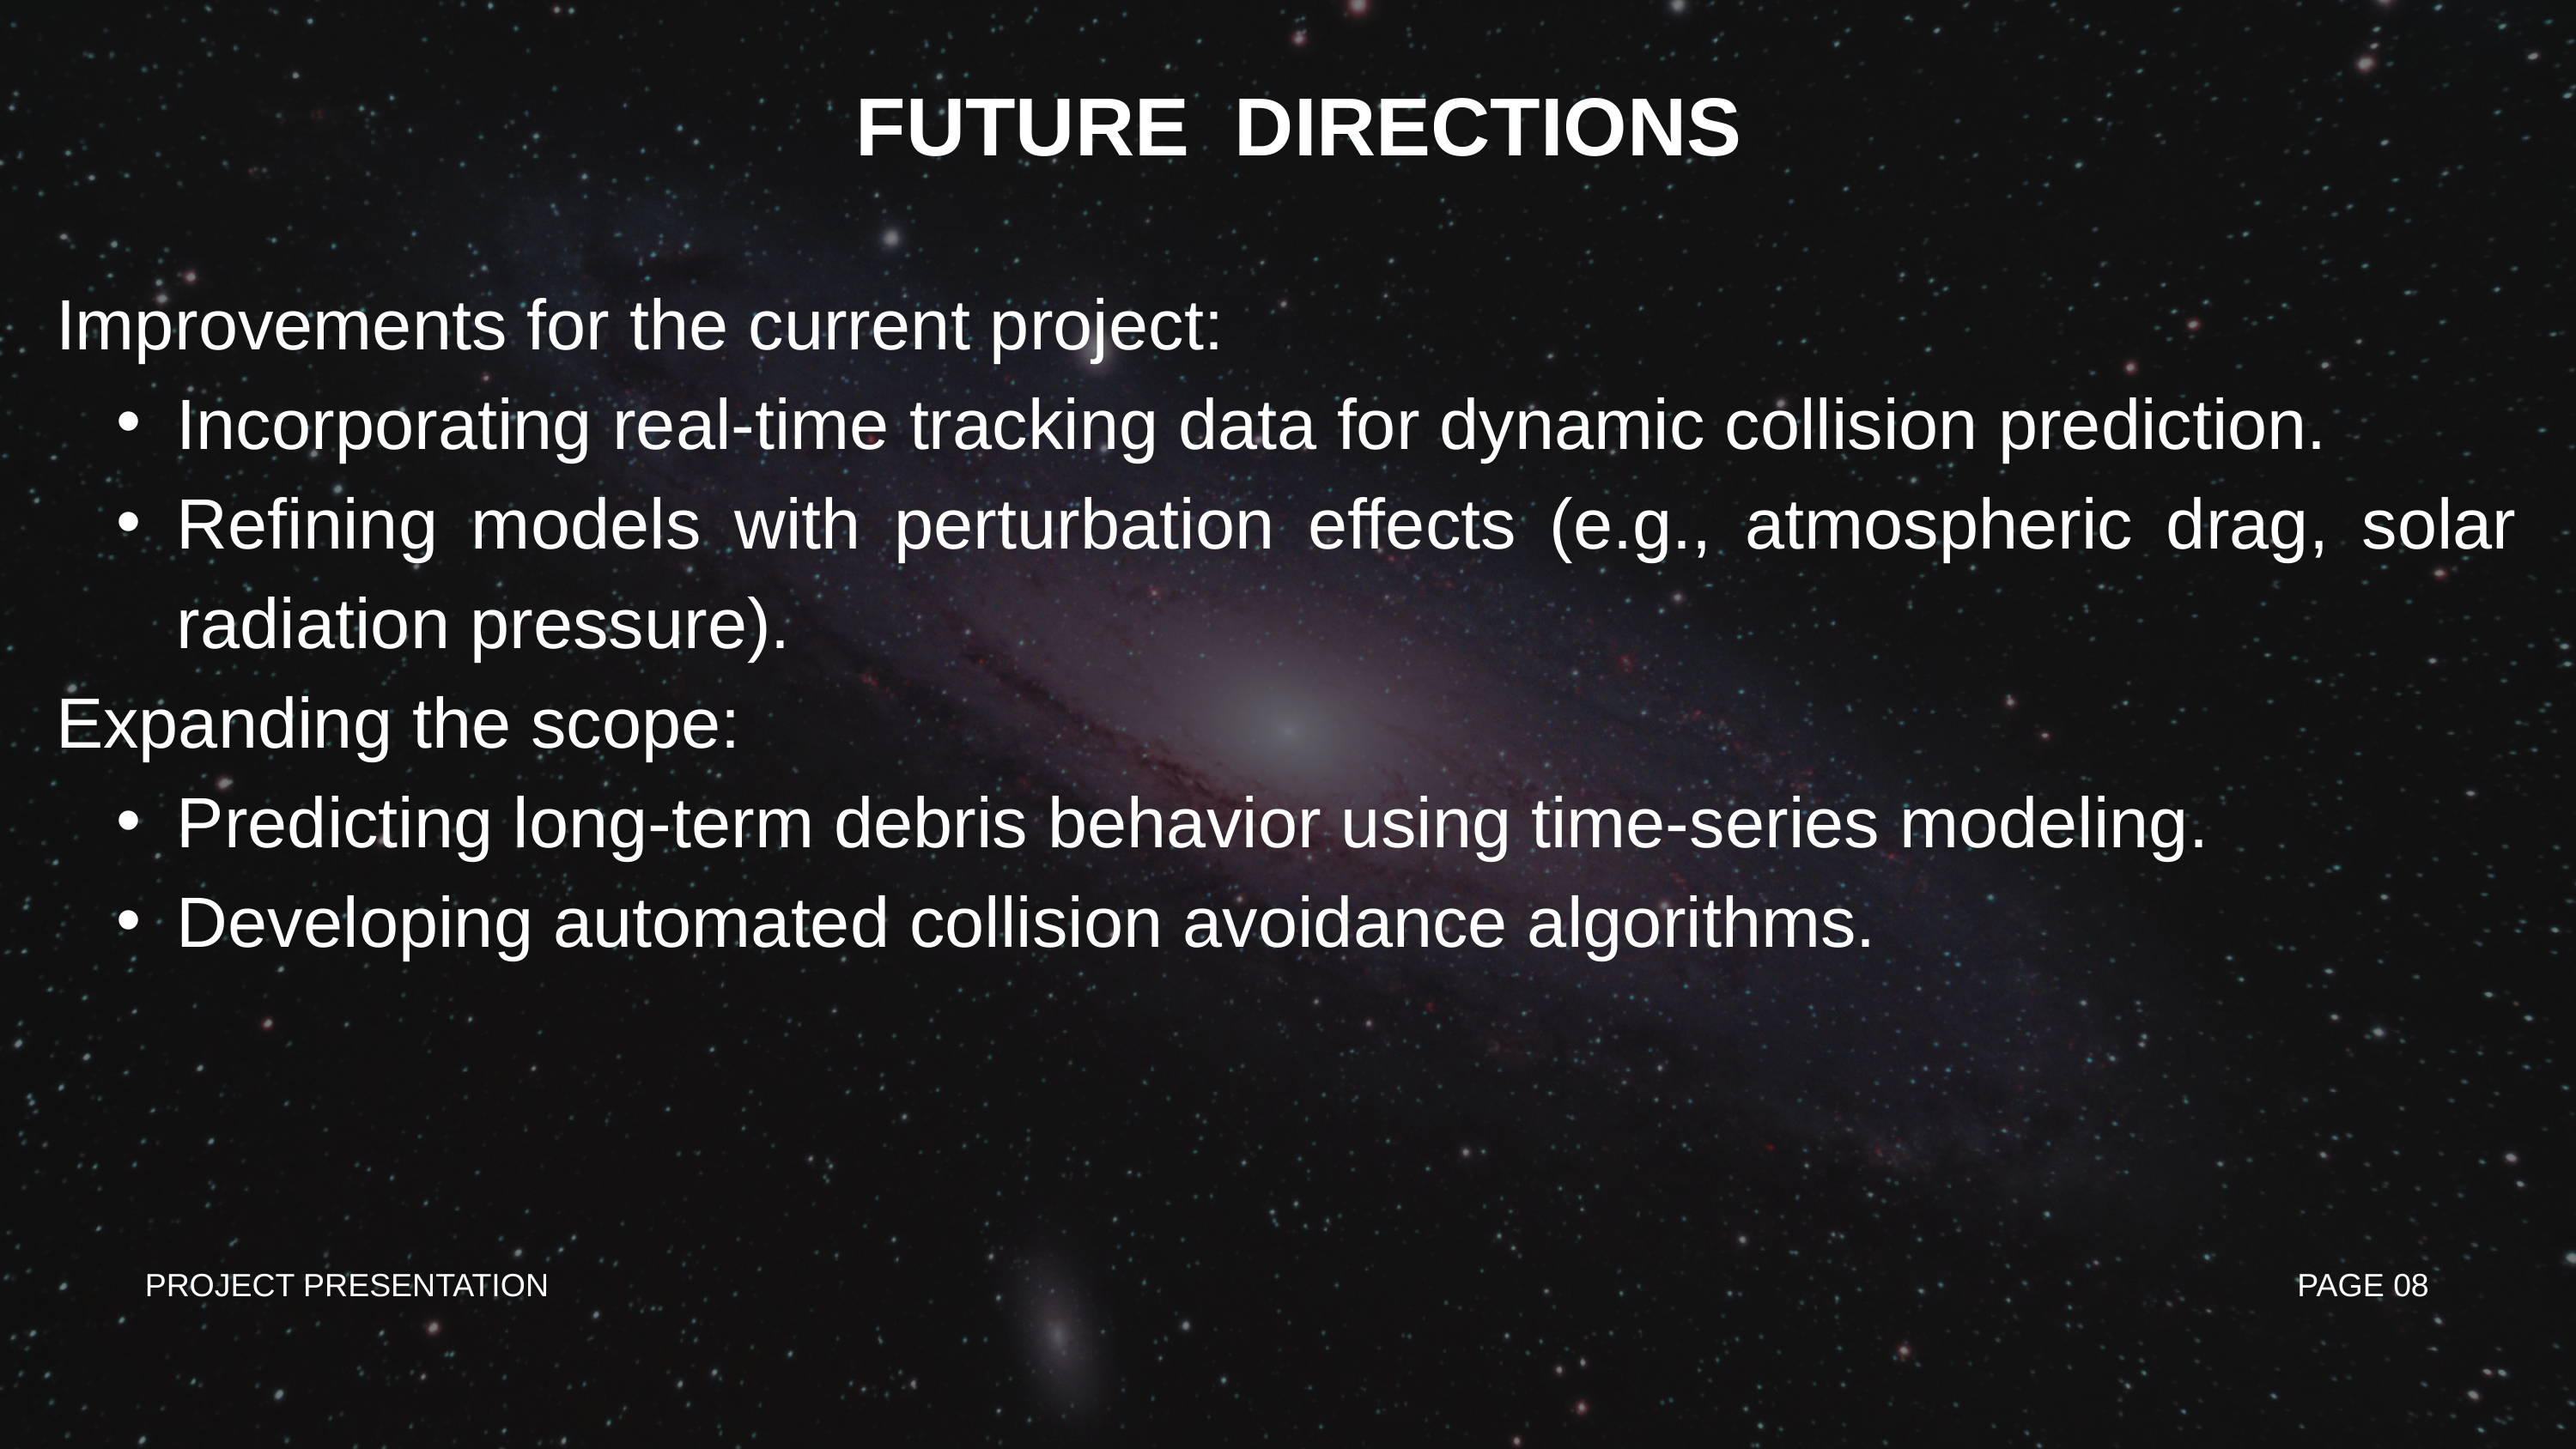

FUTURE  DIRECTIONS
Improvements for the current project:
Incorporating real-time tracking data for dynamic collision prediction.
Refining models with perturbation effects (e.g., atmospheric drag, solar radiation pressure).
Expanding the scope:
Predicting long-term debris behavior using time-series modeling.
Developing automated collision avoidance algorithms.

PROJECT PRESENTATION
PAGE 08